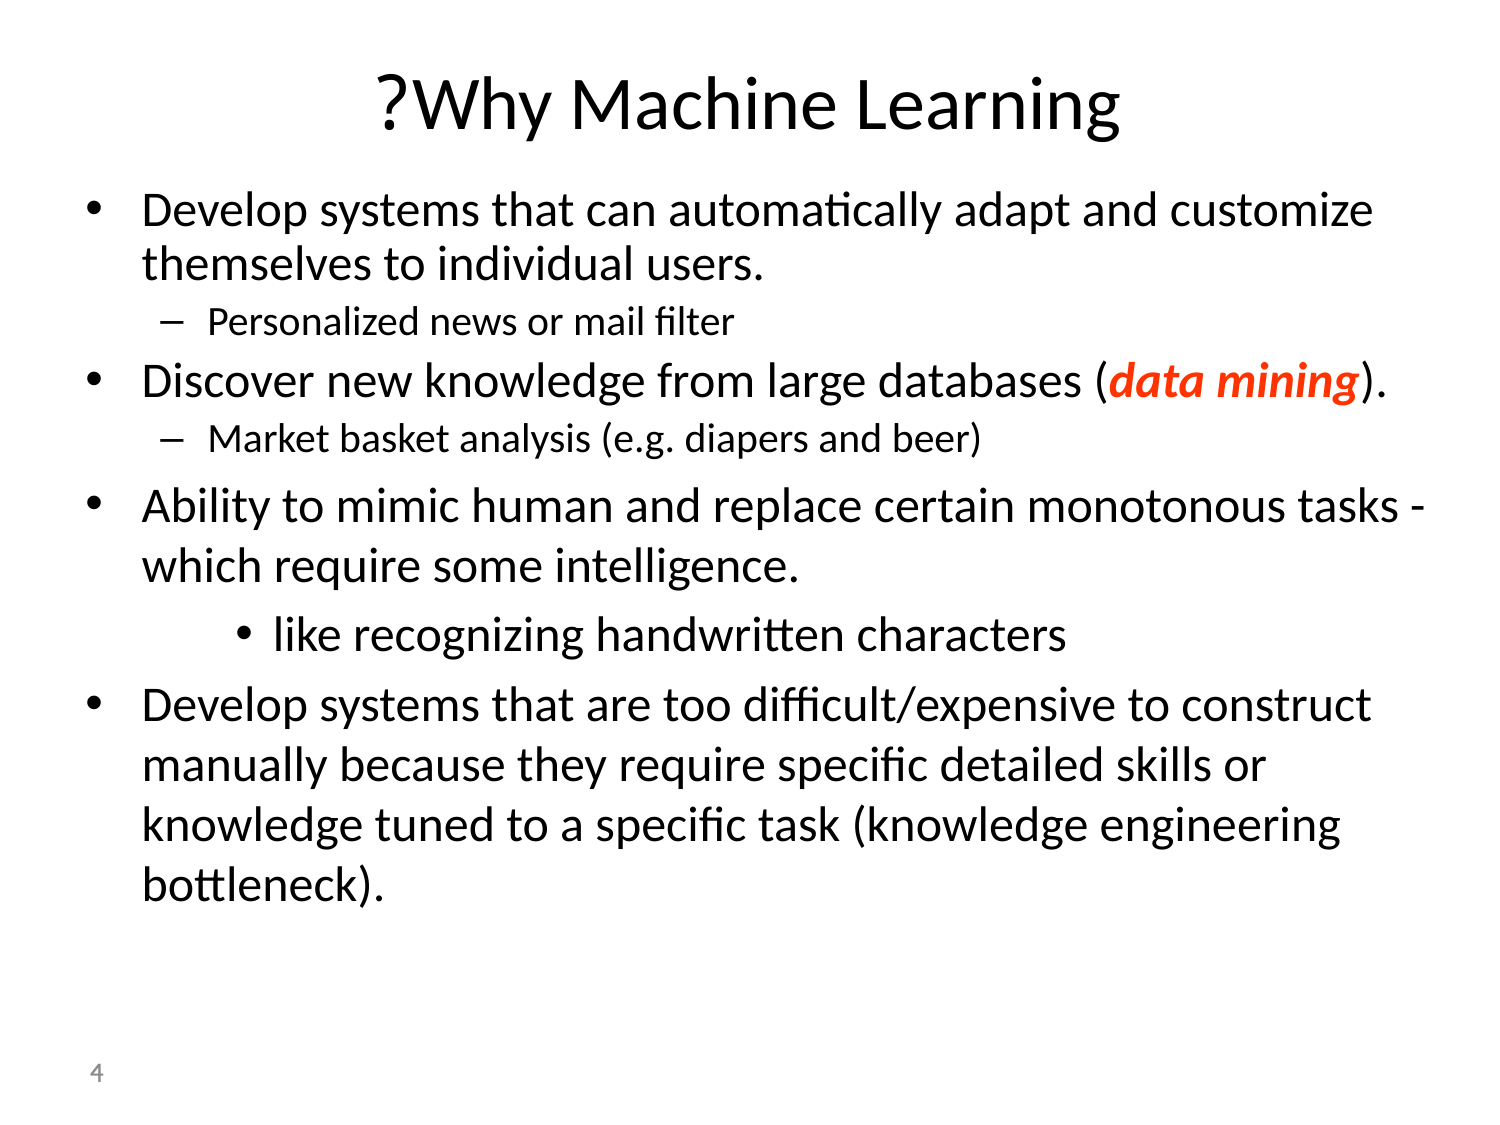

# Why Machine Learning?
Develop systems that can automatically adapt and customize themselves to individual users.
Personalized news or mail filter
Discover new knowledge from large databases (data mining).
Market basket analysis (e.g. diapers and beer)
Ability to mimic human and replace certain monotonous tasks - which require some intelligence.
like recognizing handwritten characters
Develop systems that are too difficult/expensive to construct manually because they require specific detailed skills or knowledge tuned to a specific task (knowledge engineering bottleneck).

4